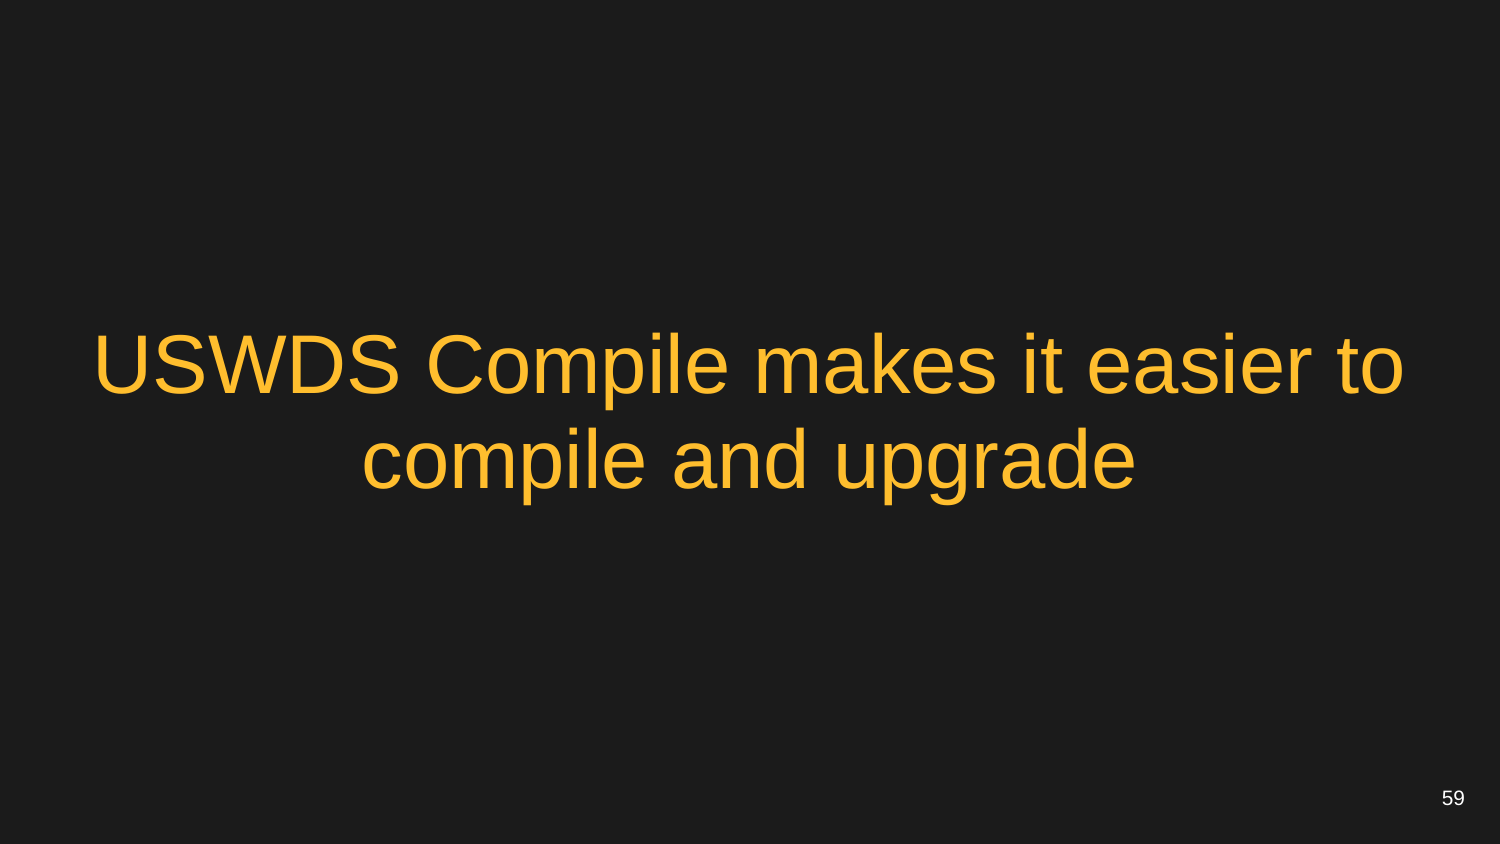

# USWDS Compile makes it easier to compile and upgrade
59